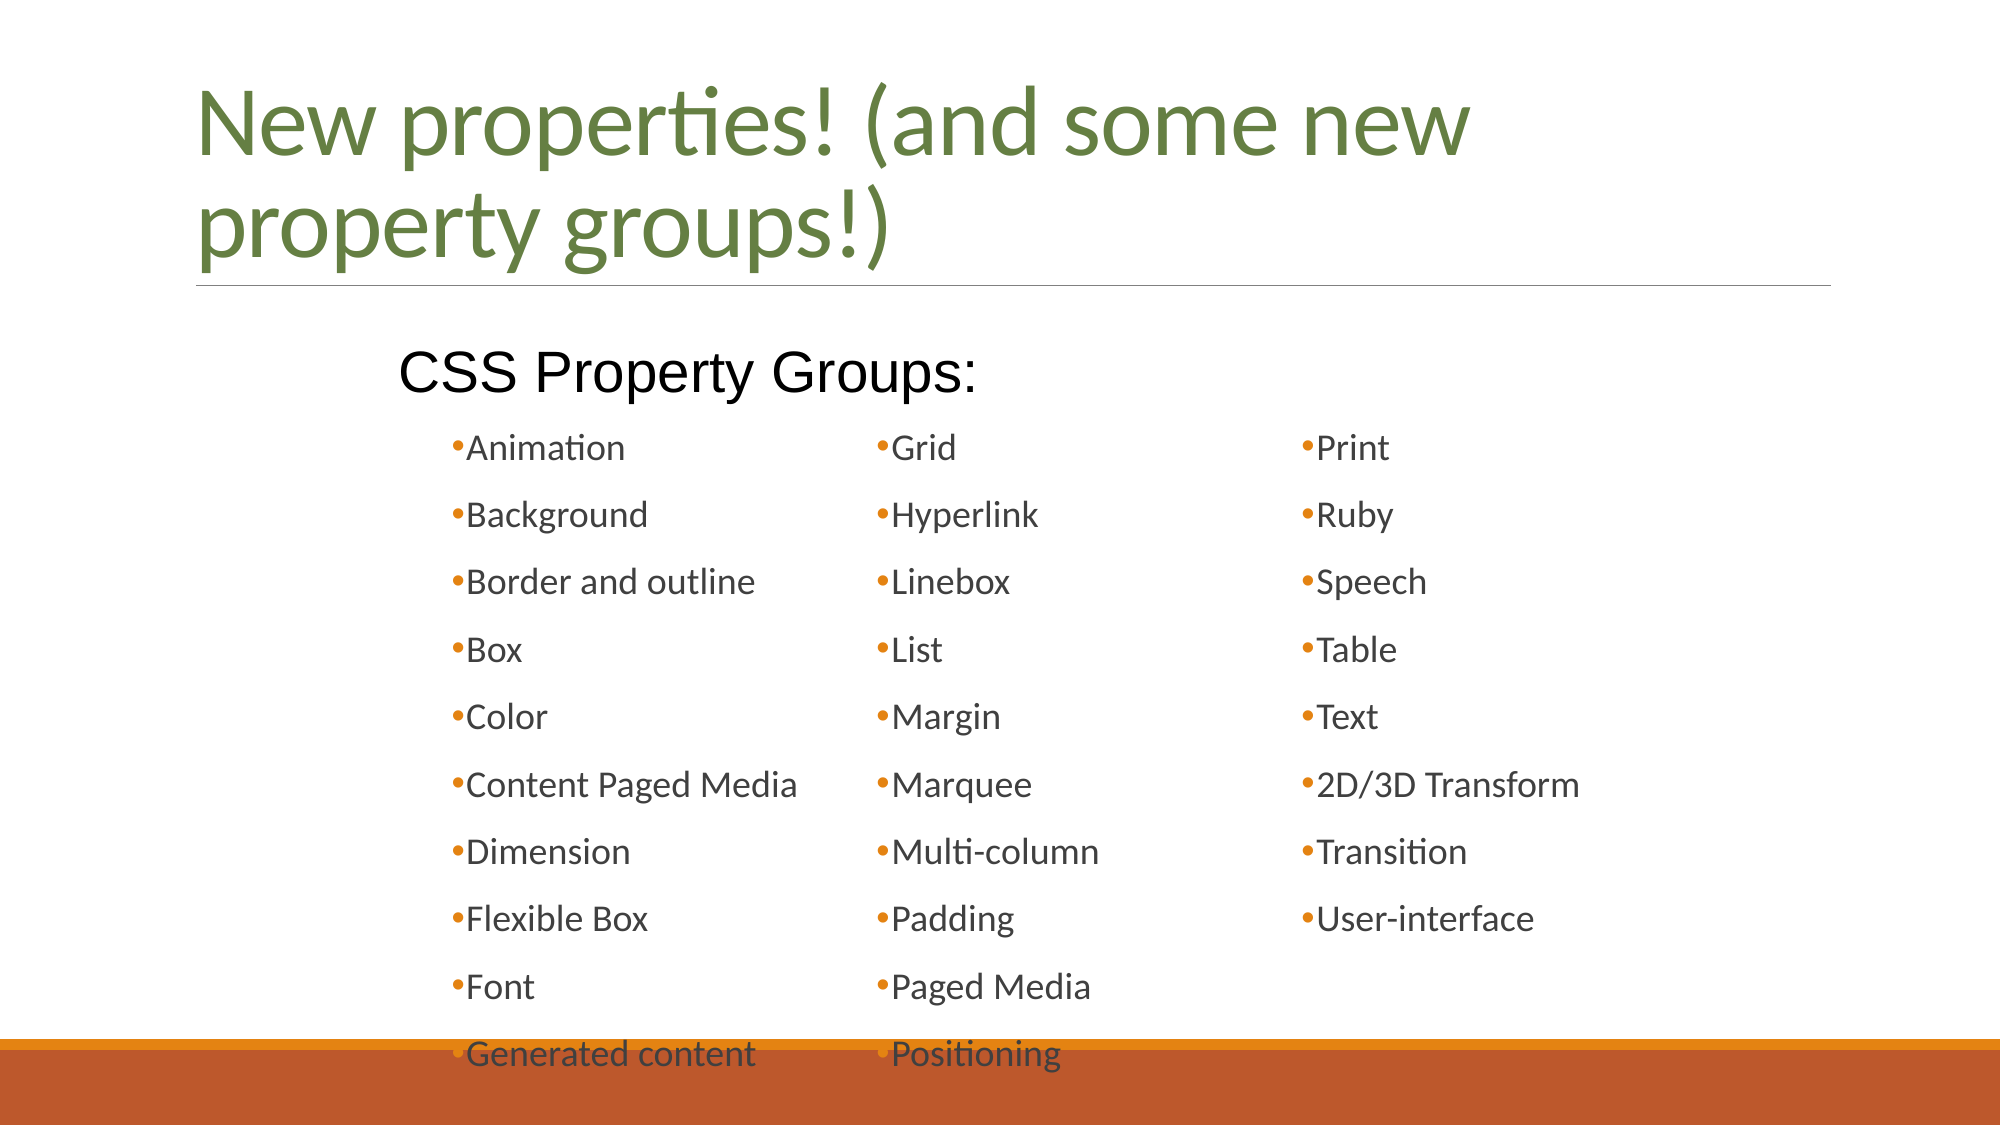

# New properties! (and some new property groups!)
CSS Property Groups:
Animation
Background
Border and outline
Box
Color
Content Paged Media
Dimension
Flexible Box
Font
Generated content
Grid
Hyperlink
Linebox
List
Margin
Marquee
Multi-column
Padding
Paged Media
Positioning
Print
Ruby
Speech
Table
Text
2D/3D Transform
Transition
User-interface